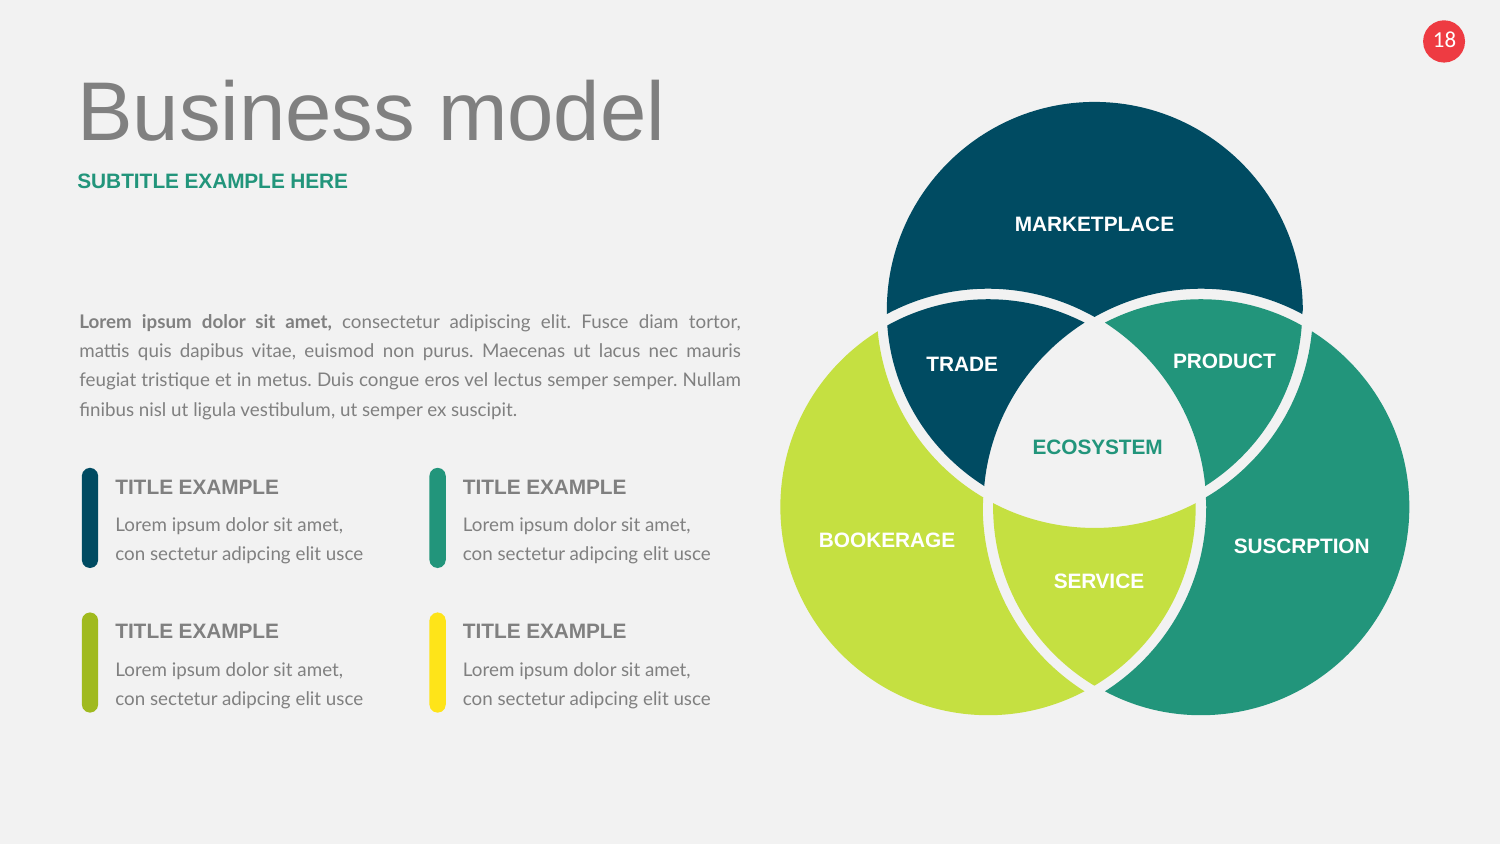

Business model

SUBTITLE EXAMPLE HERE
marketplace
Lorem ipsum dolor sit amet, consectetur adipiscing elit. Fusce diam tortor, mattis quis dapibus vitae, euismod non purus. Maecenas ut lacus nec mauris feugiat tristique et in metus. Duis congue eros vel lectus semper semper. Nullam finibus nisl ut ligula vestibulum, ut semper ex suscipit.
PRODUCT
trade
EcOSYSTEM
TITLE EXAMPLE
TITLE EXAMPLE

Lorem ipsum dolor sit amet, con sectetur adipcing elit usce
Lorem ipsum dolor sit amet, con sectetur adipcing elit usce
BOOKERAGE
SUSCRPTION
service
TITLE EXAMPLE
TITLE EXAMPLE

Lorem ipsum dolor sit amet, con sectetur adipcing elit usce
Lorem ipsum dolor sit amet, con sectetur adipcing elit usce